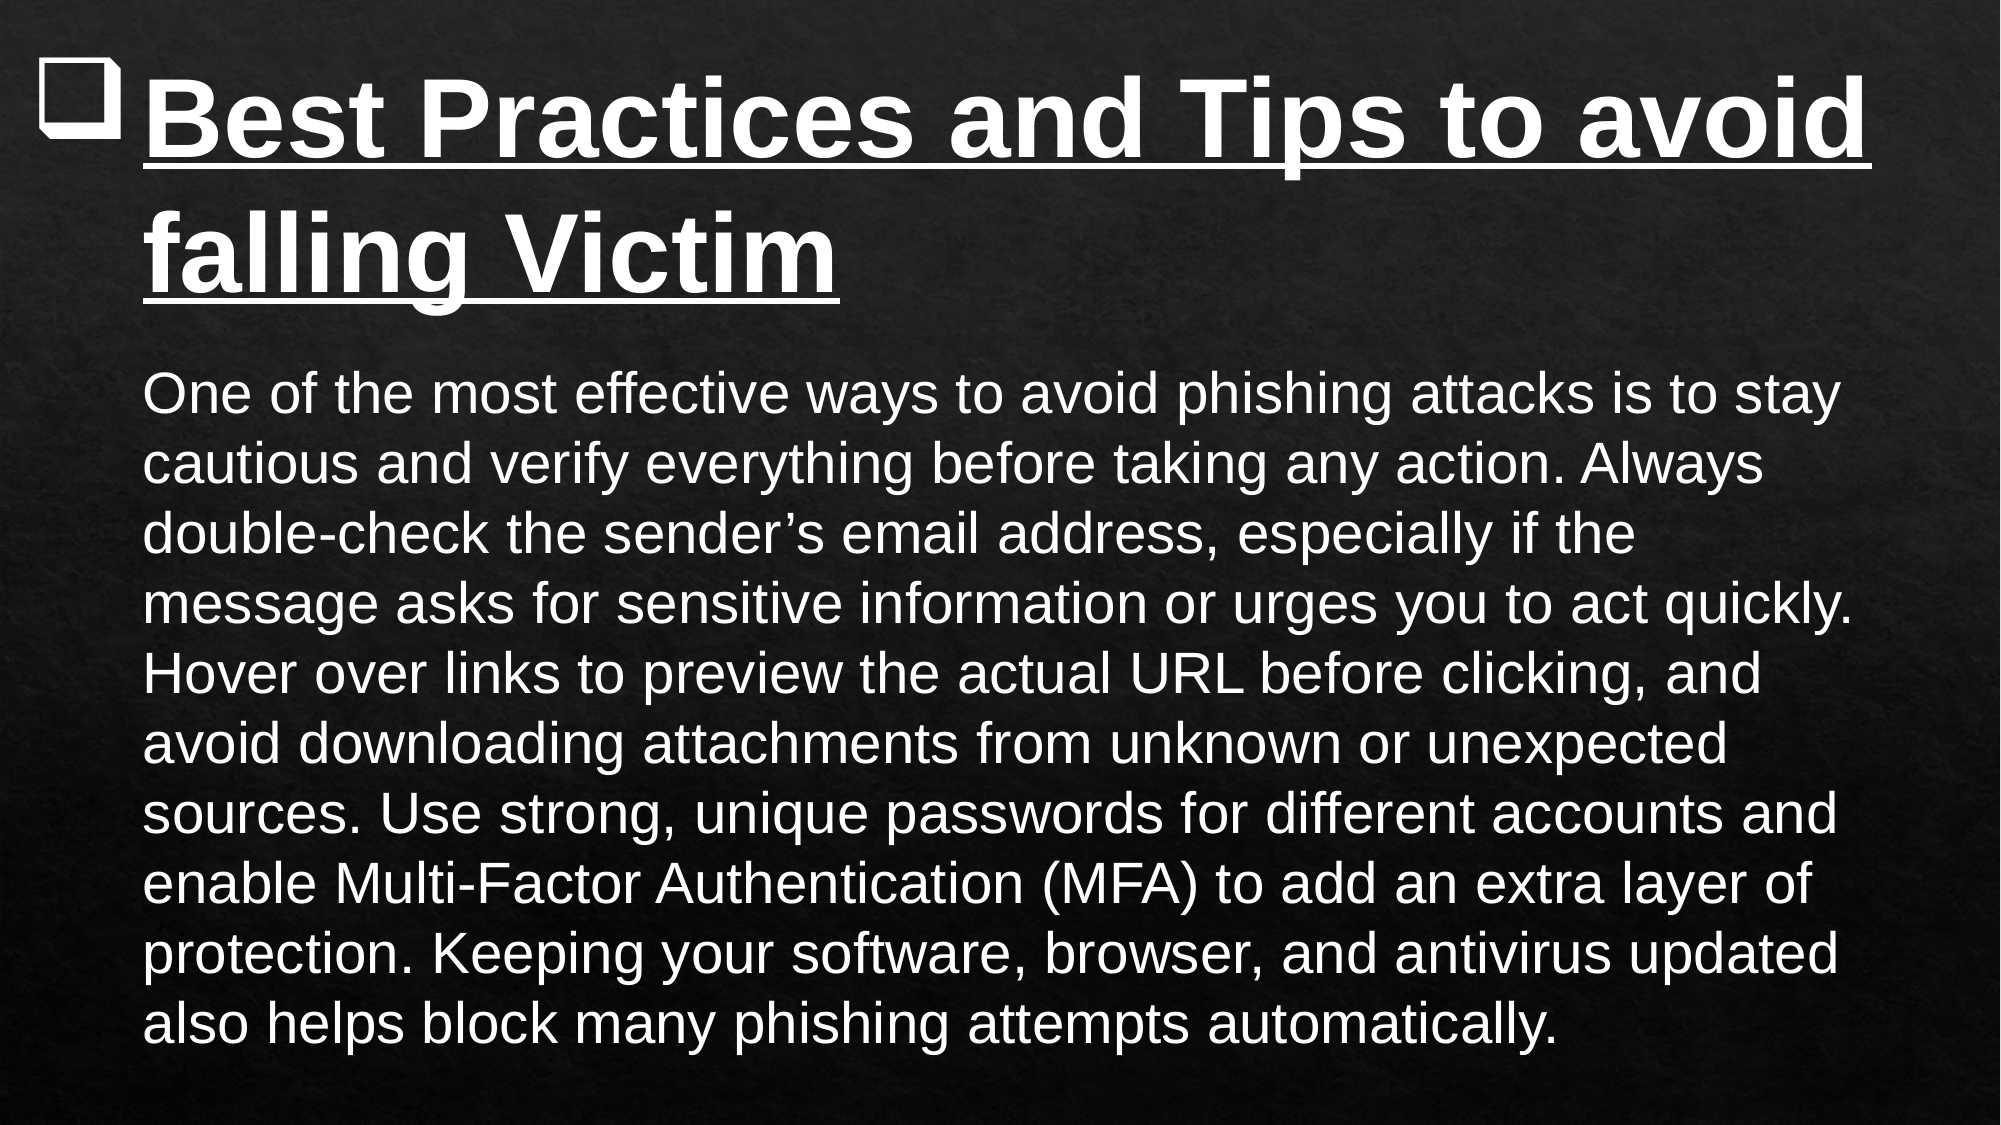

Best Practices and Tips to avoid falling Victim
One of the most effective ways to avoid phishing attacks is to stay cautious and verify everything before taking any action. Always double-check the sender’s email address, especially if the message asks for sensitive information or urges you to act quickly. Hover over links to preview the actual URL before clicking, and avoid downloading attachments from unknown or unexpected sources. Use strong, unique passwords for different accounts and enable Multi-Factor Authentication (MFA) to add an extra layer of protection. Keeping your software, browser, and antivirus updated also helps block many phishing attempts automatically.